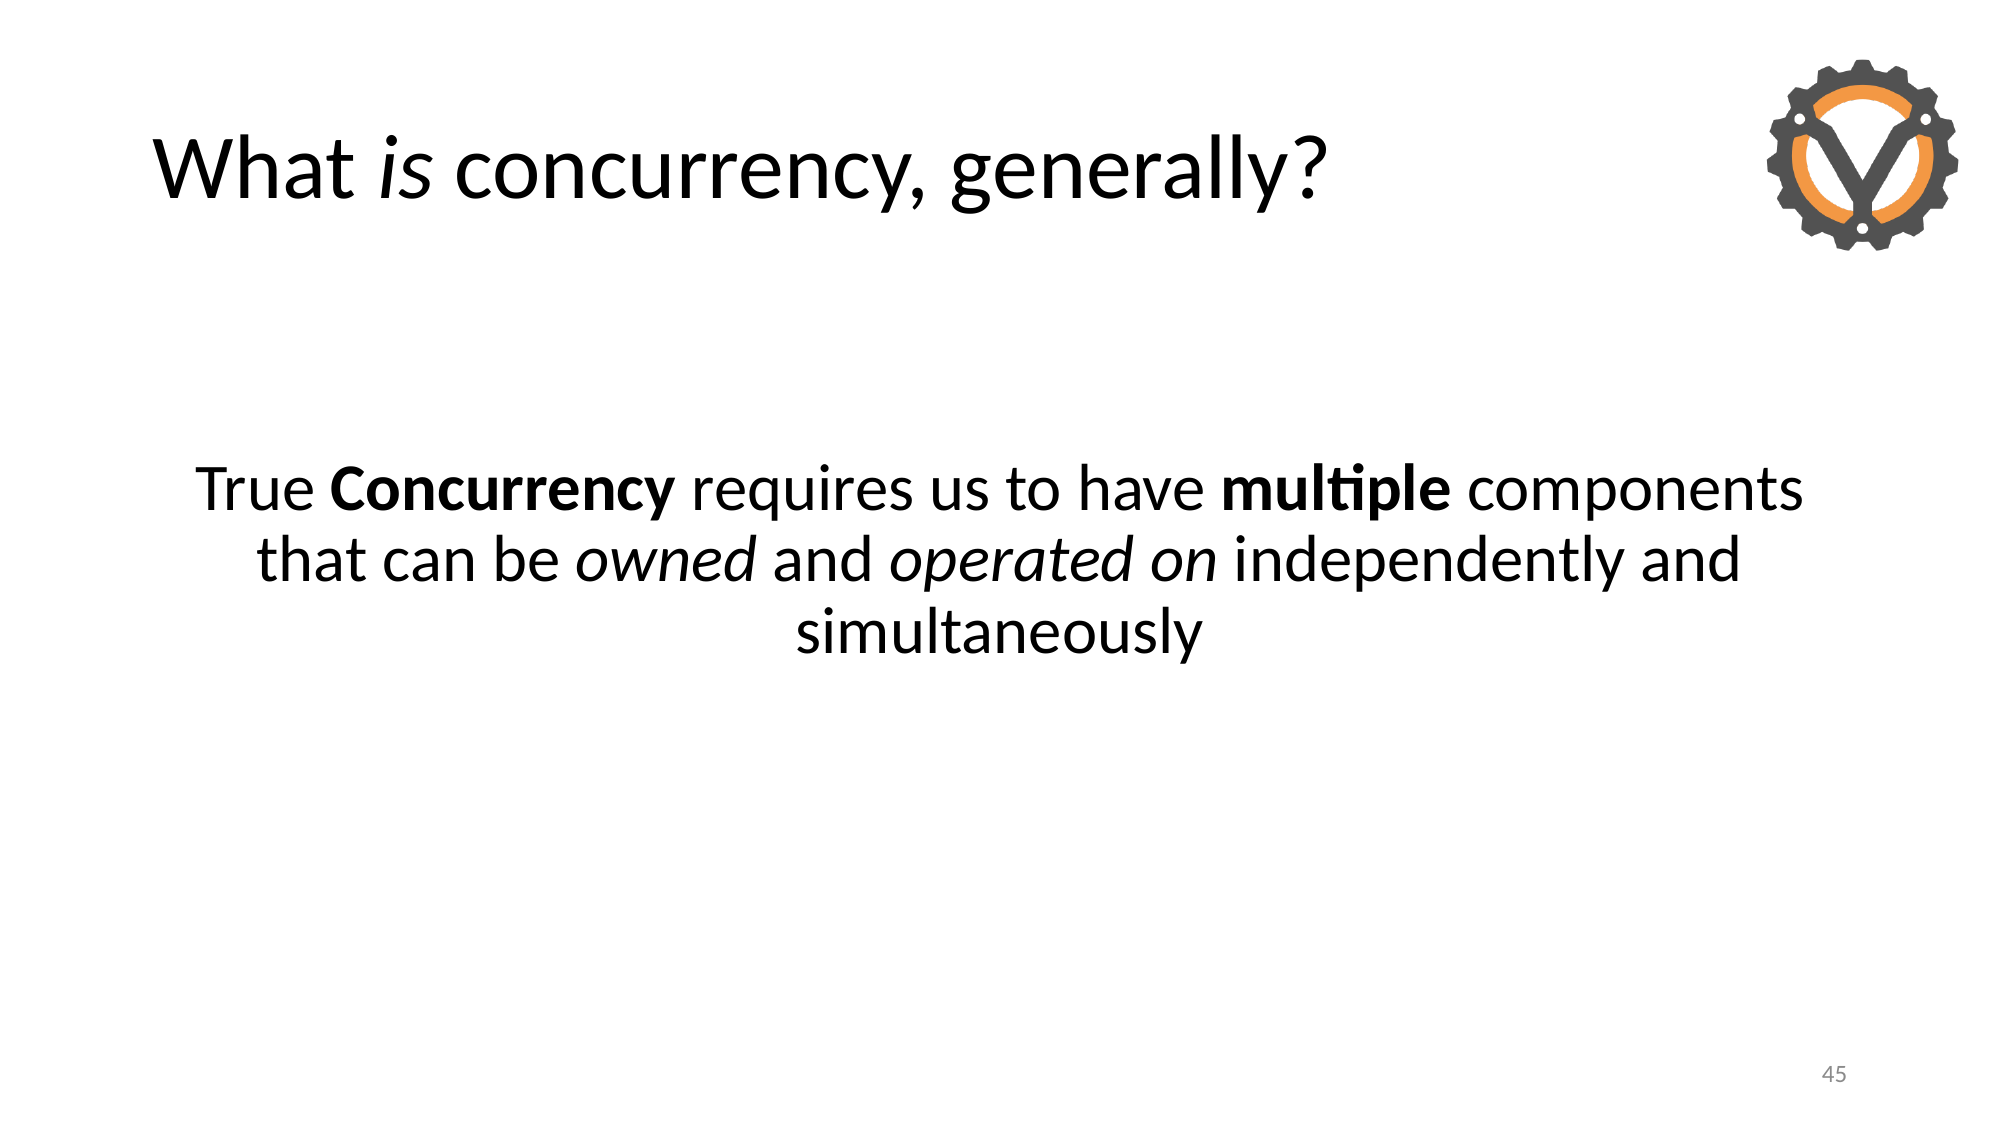

# What is concurrency, generally?
True Concurrency requires us to have multiple components that can be owned and operated on independently and simultaneously
45